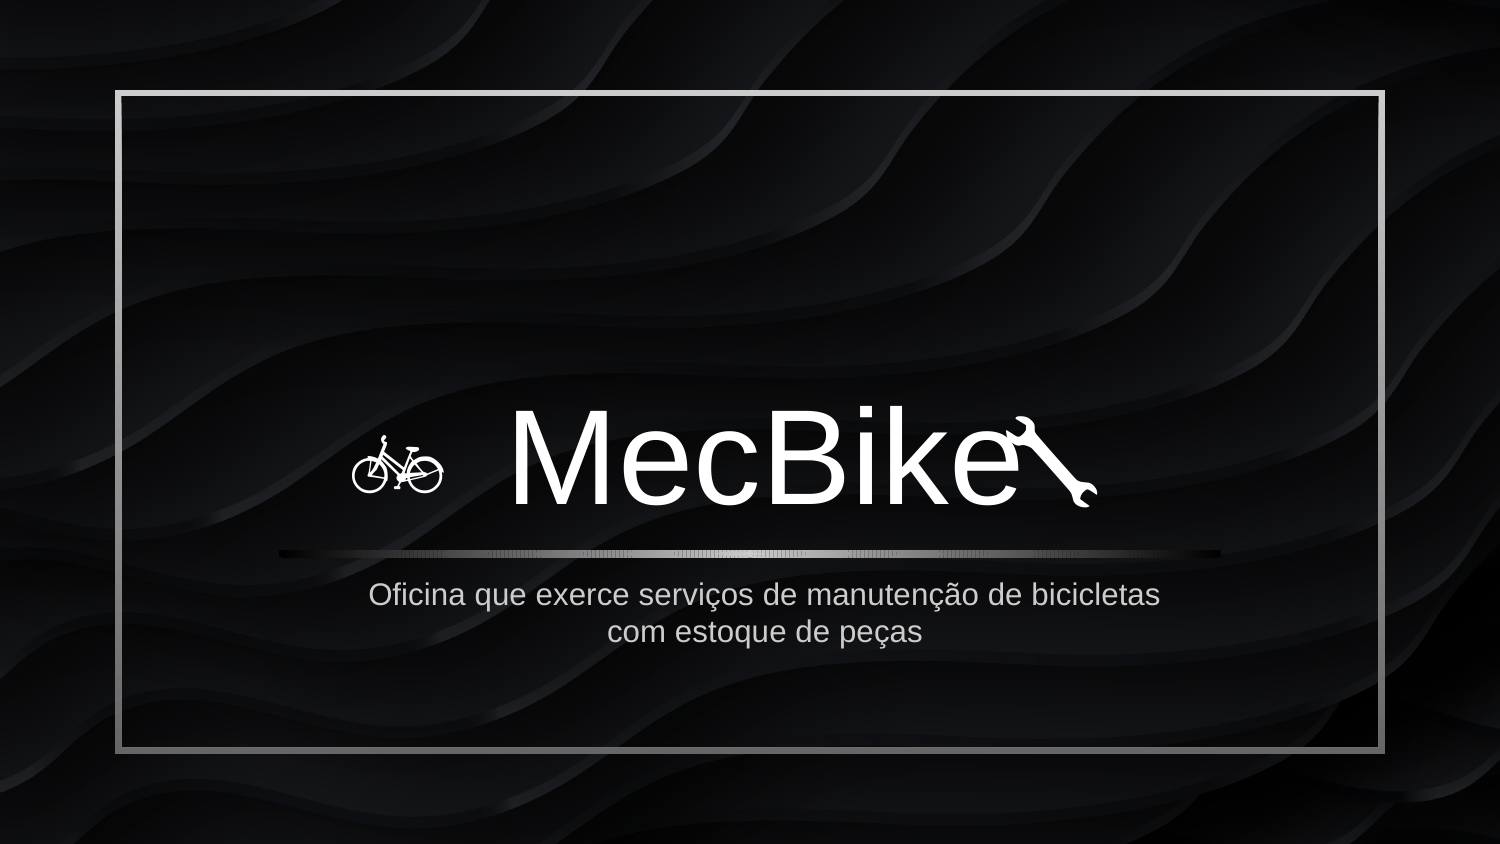

# MecBike
🚲                    🔧
Oficina que exerce serviços de manutenção de bicicletas com estoque de peças